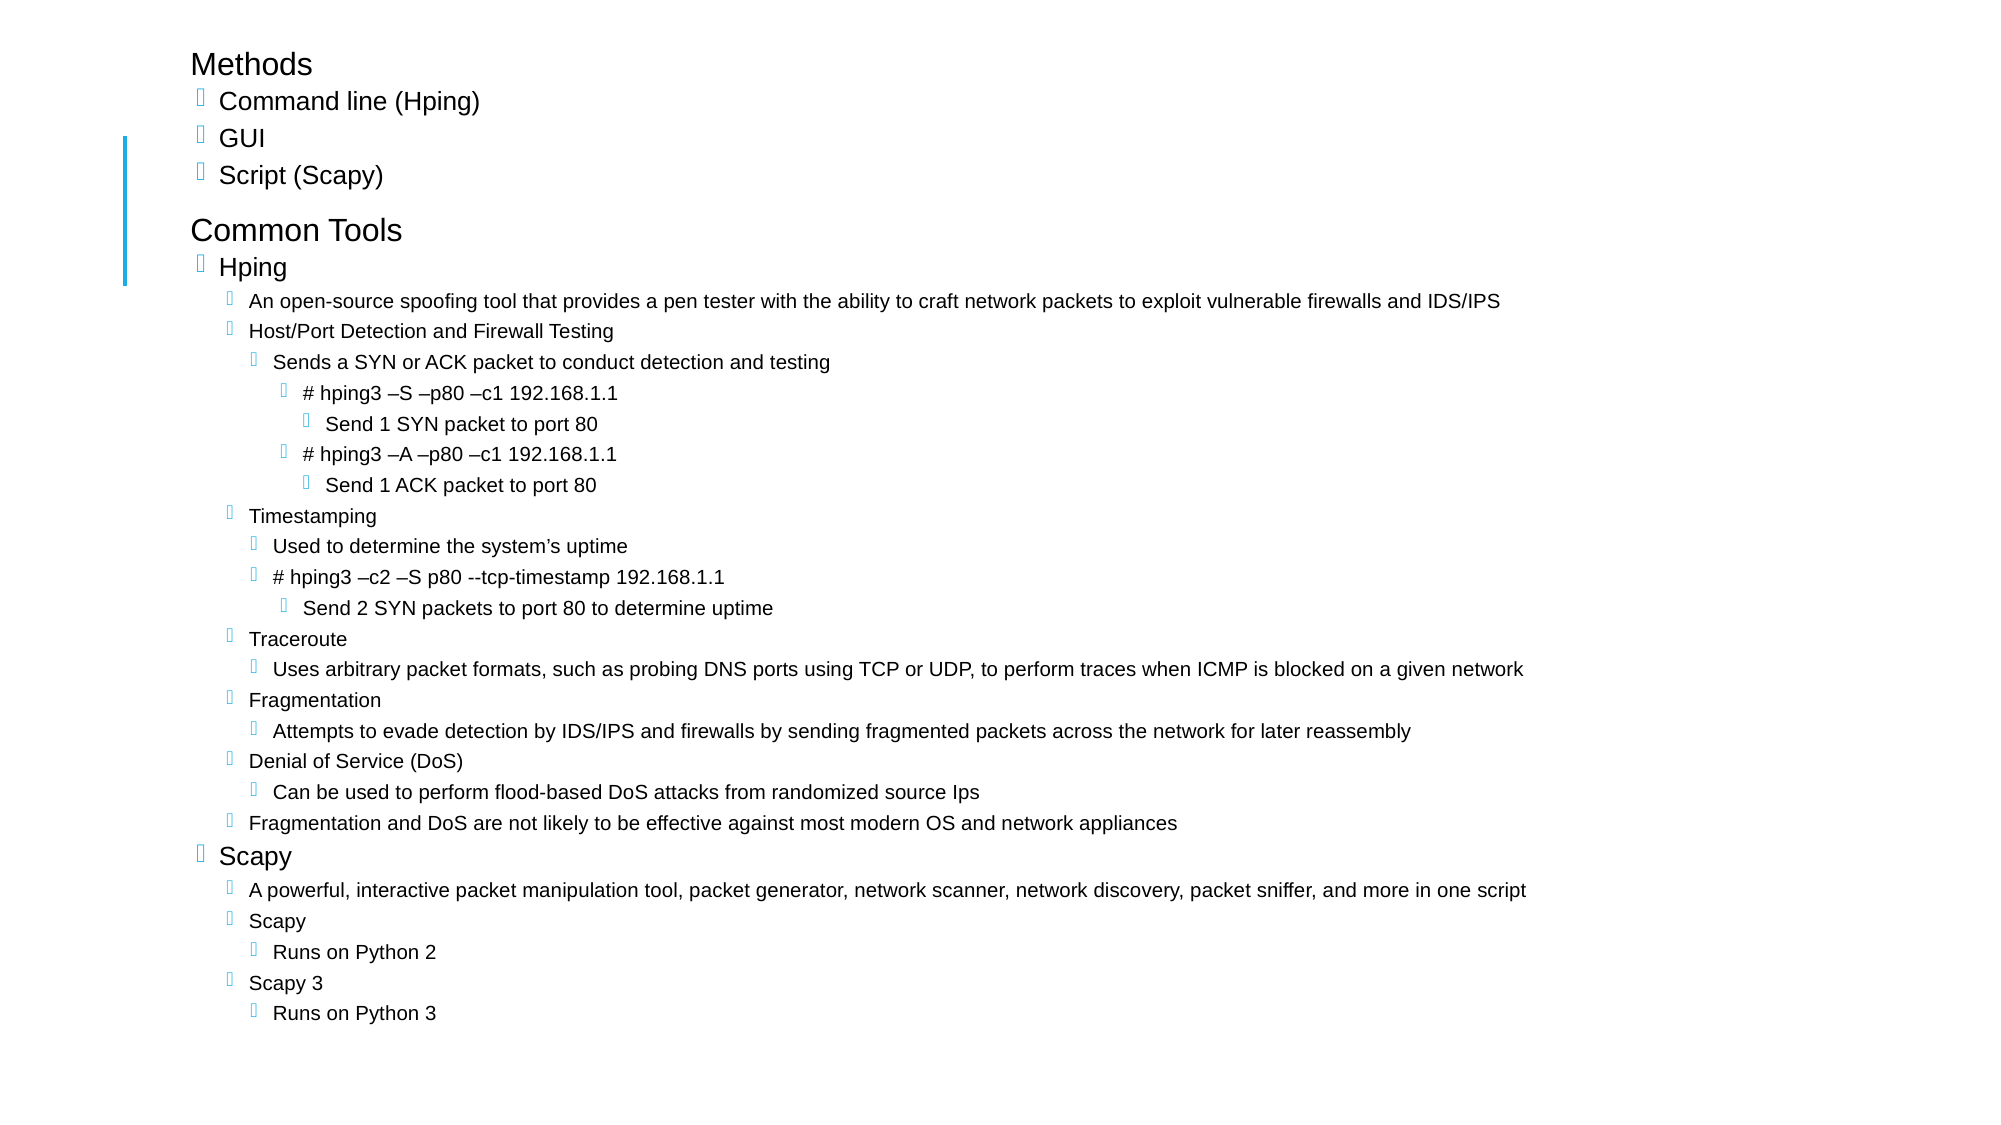

Methods
Command line (Hping)
GUI
Script (Scapy)
Common Tools
Hping
An open-source spoofing tool that provides a pen tester with the ability to craft network packets to exploit vulnerable firewalls and IDS/IPS
Host/Port Detection and Firewall Testing
Sends a SYN or ACK packet to conduct detection and testing
# hping3 –S –p80 –c1 192.168.1.1
Send 1 SYN packet to port 80
# hping3 –A –p80 –c1 192.168.1.1
Send 1 ACK packet to port 80
Timestamping
Used to determine the system’s uptime
# hping3 –c2 –S p80 --tcp-timestamp 192.168.1.1
Send 2 SYN packets to port 80 to determine uptime
Traceroute
Uses arbitrary packet formats, such as probing DNS ports using TCP or UDP, to perform traces when ICMP is blocked on a given network
Fragmentation
Attempts to evade detection by IDS/IPS and firewalls by sending fragmented packets across the network for later reassembly
Denial of Service (DoS)
Can be used to perform flood-based DoS attacks from randomized source Ips
Fragmentation and DoS are not likely to be effective against most modern OS and network appliances
Scapy
A powerful, interactive packet manipulation tool, packet generator, network scanner, network discovery, packet sniffer, and more in one script
Scapy
Runs on Python 2
Scapy 3
Runs on Python 3